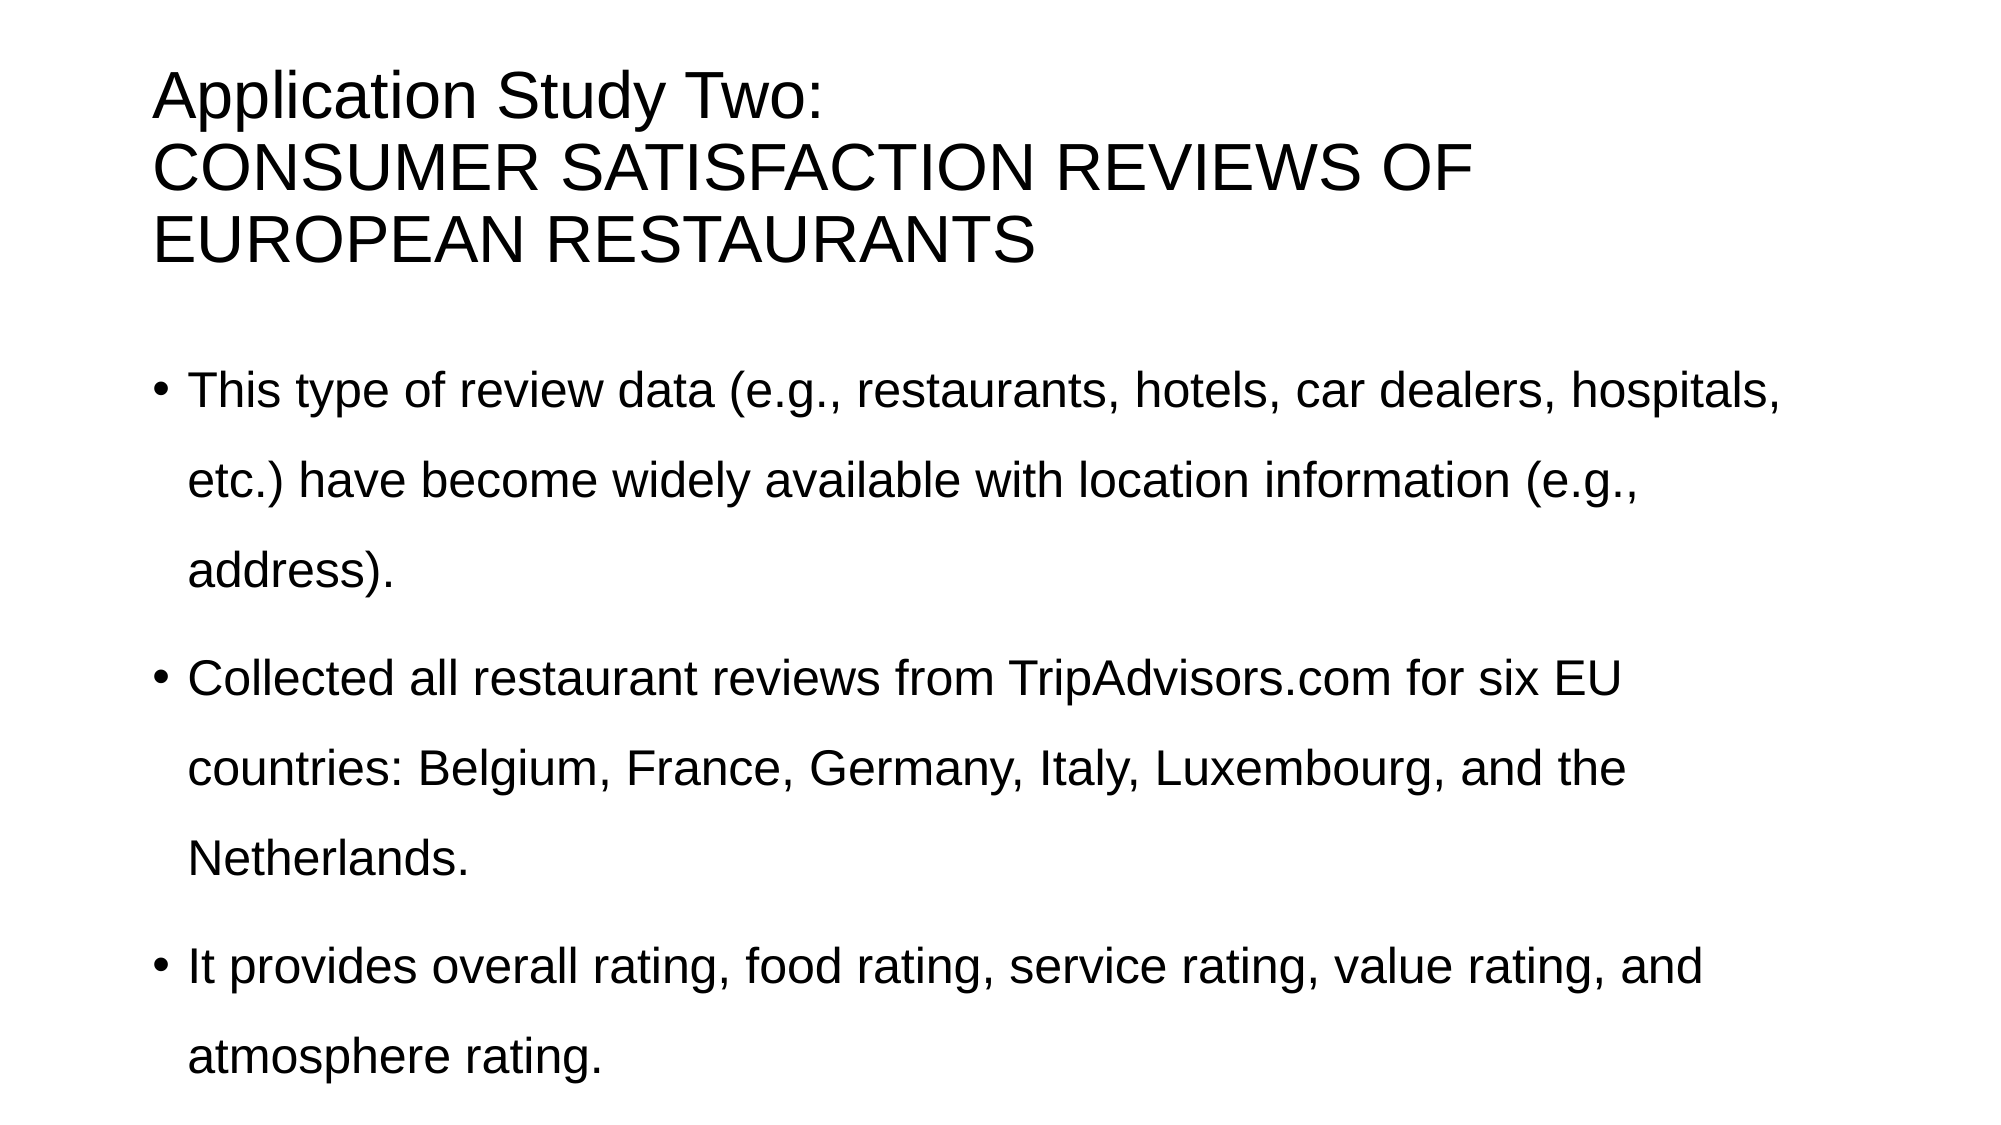

# Application Study Two: CONSUMER SATISFACTION REVIEWS OF EUROPEAN RESTAURANTS
This type of review data (e.g., restaurants, hotels, car dealers, hospitals, etc.) have become widely available with location information (e.g., address).
Collected all restaurant reviews from TripAdvisors.com for six EU countries: Belgium, France, Germany, Italy, Luxembourg, and the Netherlands.
It provides overall rating, food rating, service rating, value rating, and atmosphere rating.